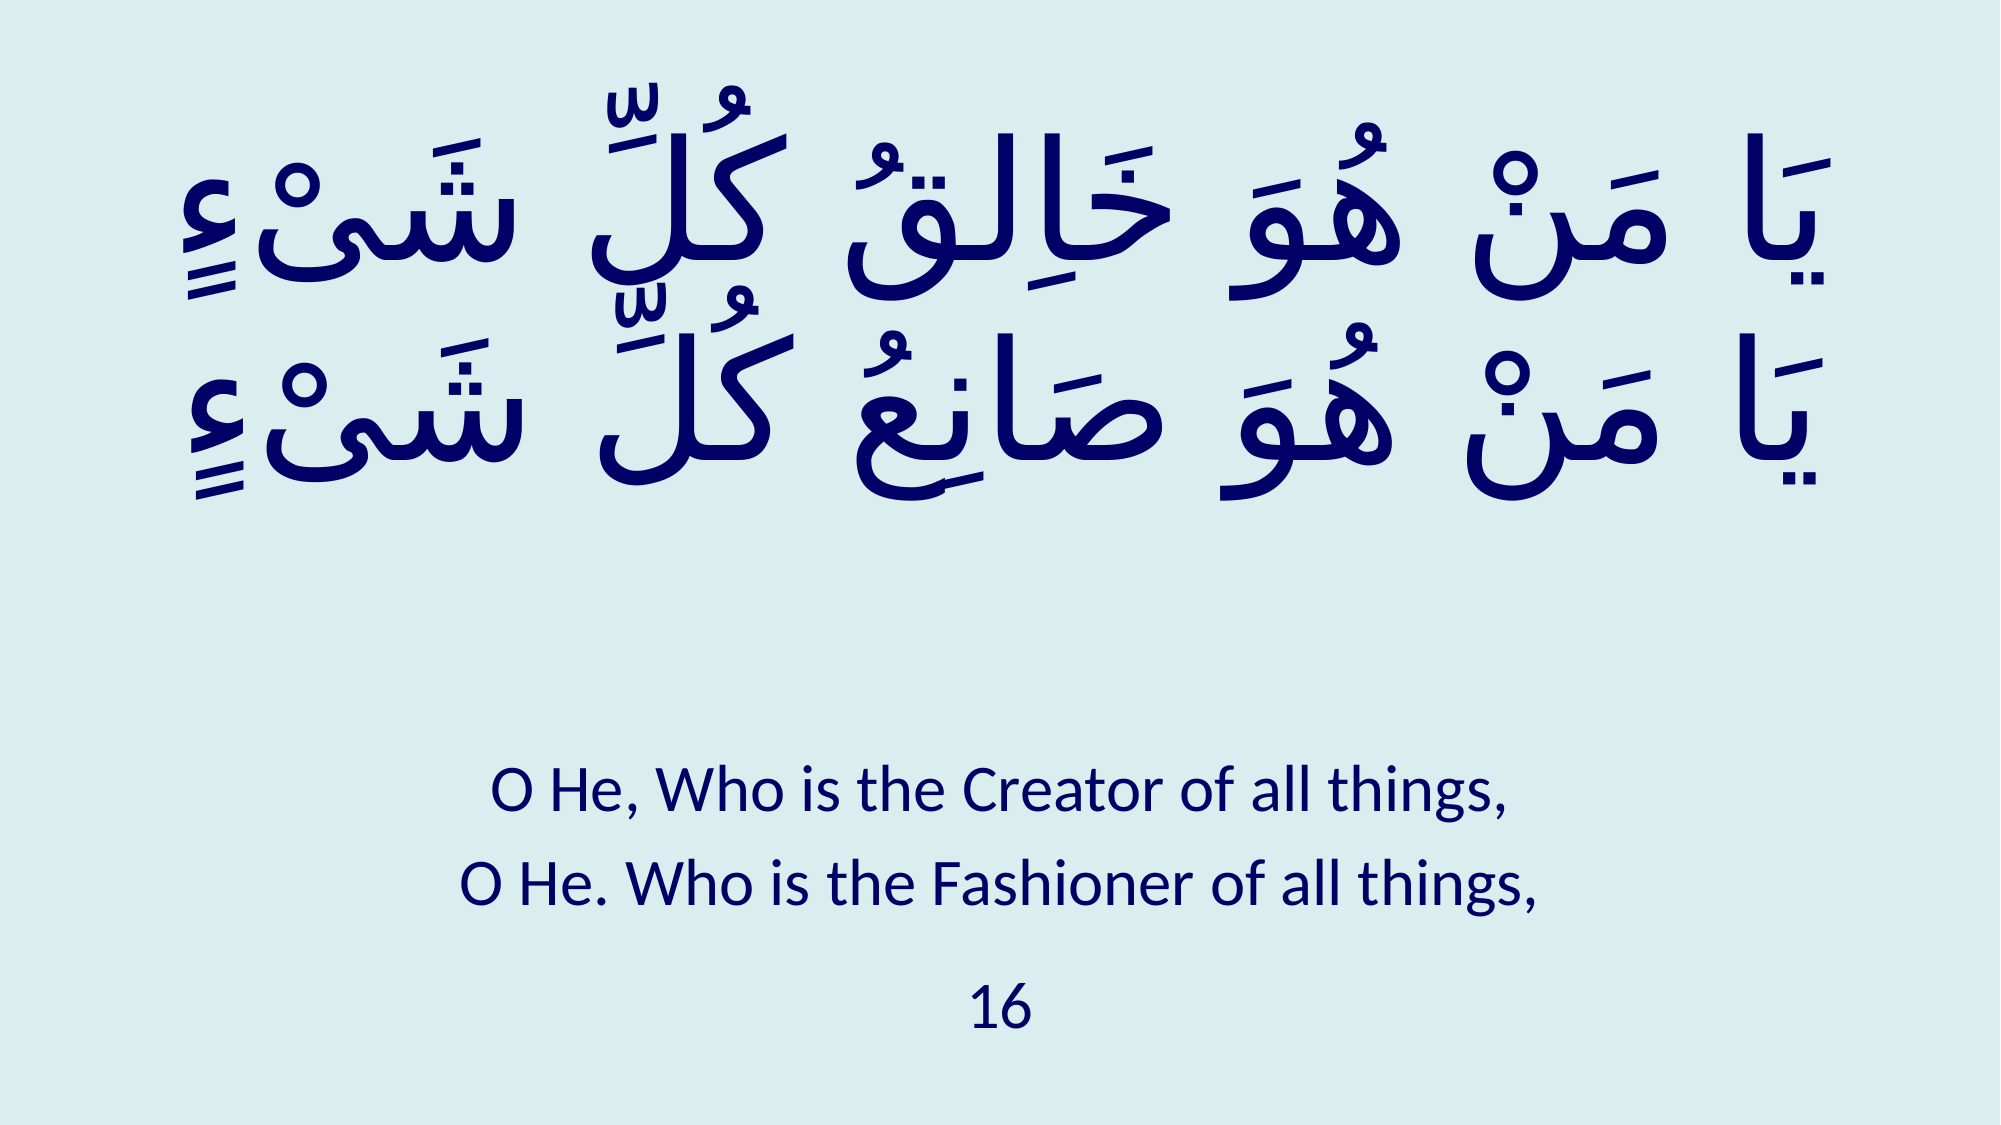

# يَا مَنْ هُوَ خَاِلقُ كُلِّ شَیْ‏ءٍ يَا مَنْ هُوَ صَانِعُ كُلِّ شَیْ‏ءٍ
O He, Who is the Creator of all things,
O He. Who is the Fashioner of all things,
16